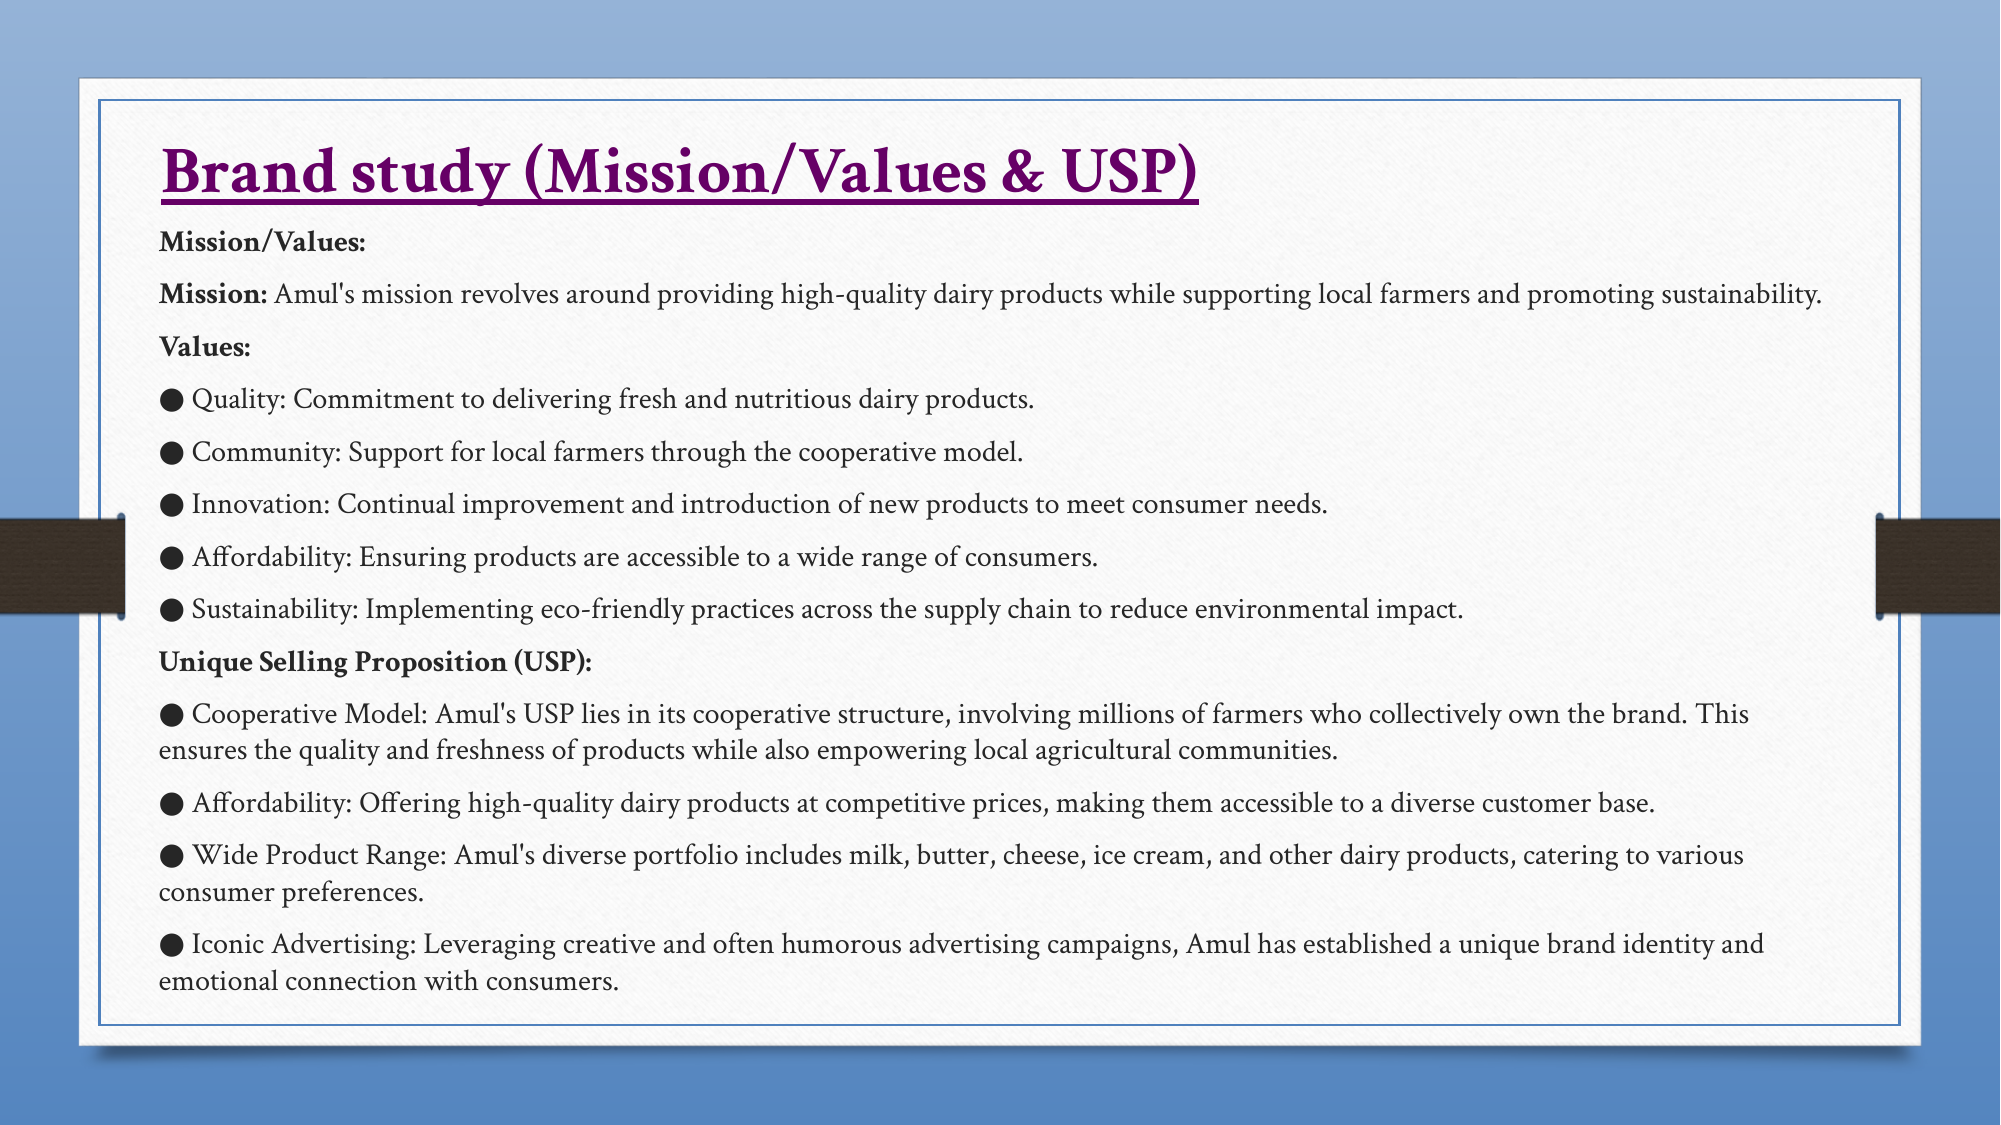

# Brand study (Mission/Values & USP)
Mission/Values:
Mission: Amul's mission revolves around providing high-quality dairy products while supporting local farmers and promoting sustainability.
Values:
● Quality: Commitment to delivering fresh and nutritious dairy products.
● Community: Support for local farmers through the cooperative model.
● Innovation: Continual improvement and introduction of new products to meet consumer needs.
● Affordability: Ensuring products are accessible to a wide range of consumers.
● Sustainability: Implementing eco-friendly practices across the supply chain to reduce environmental impact.
Unique Selling Proposition (USP):
● Cooperative Model: Amul's USP lies in its cooperative structure, involving millions of farmers who collectively own the brand. This ensures the quality and freshness of products while also empowering local agricultural communities.
● Affordability: Offering high-quality dairy products at competitive prices, making them accessible to a diverse customer base.
● Wide Product Range: Amul's diverse portfolio includes milk, butter, cheese, ice cream, and other dairy products, catering to various consumer preferences.
● Iconic Advertising: Leveraging creative and often humorous advertising campaigns, Amul has established a unique brand identity and emotional connection with consumers.